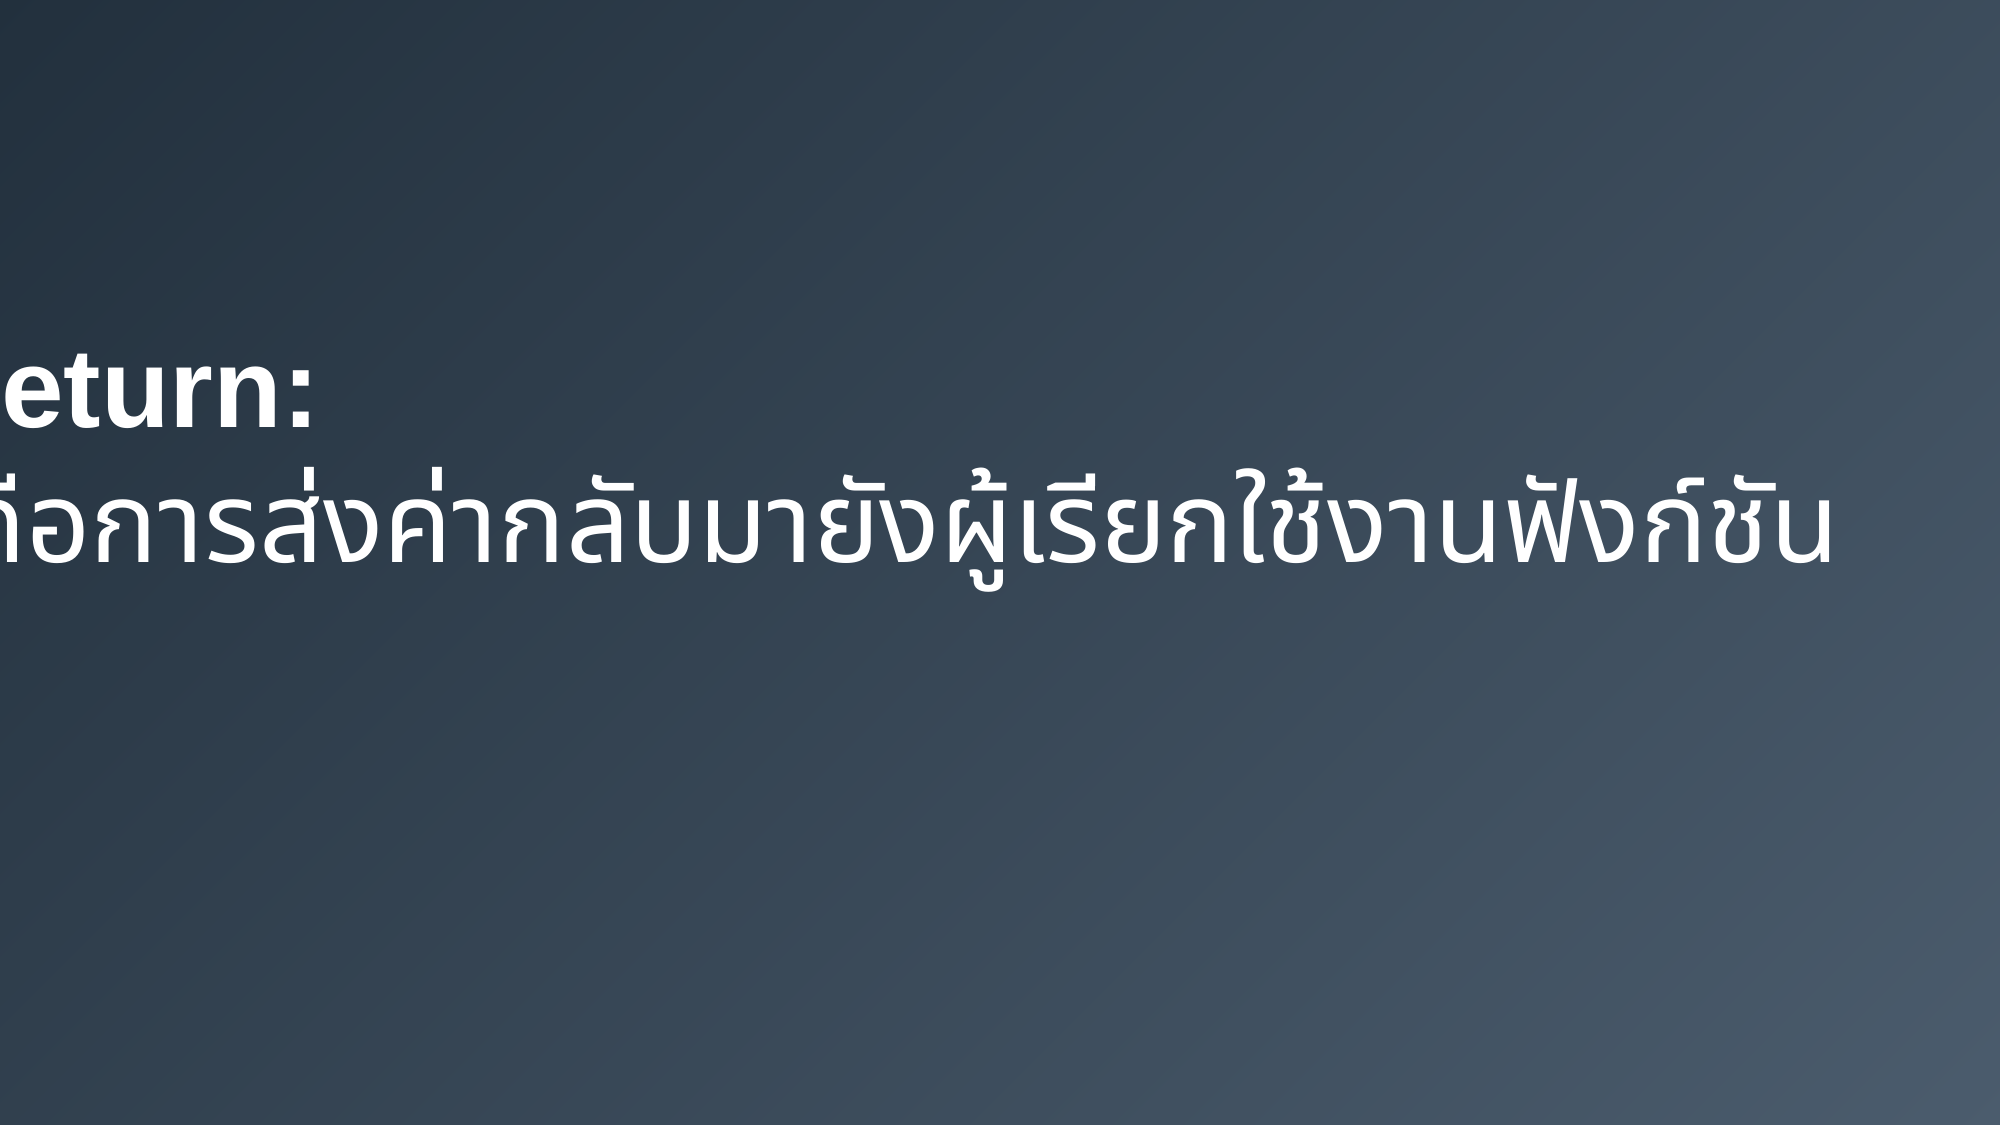

return:
คือการส่งค่ากลับมายังผู้เรียกใช้งานฟังก์ชัน